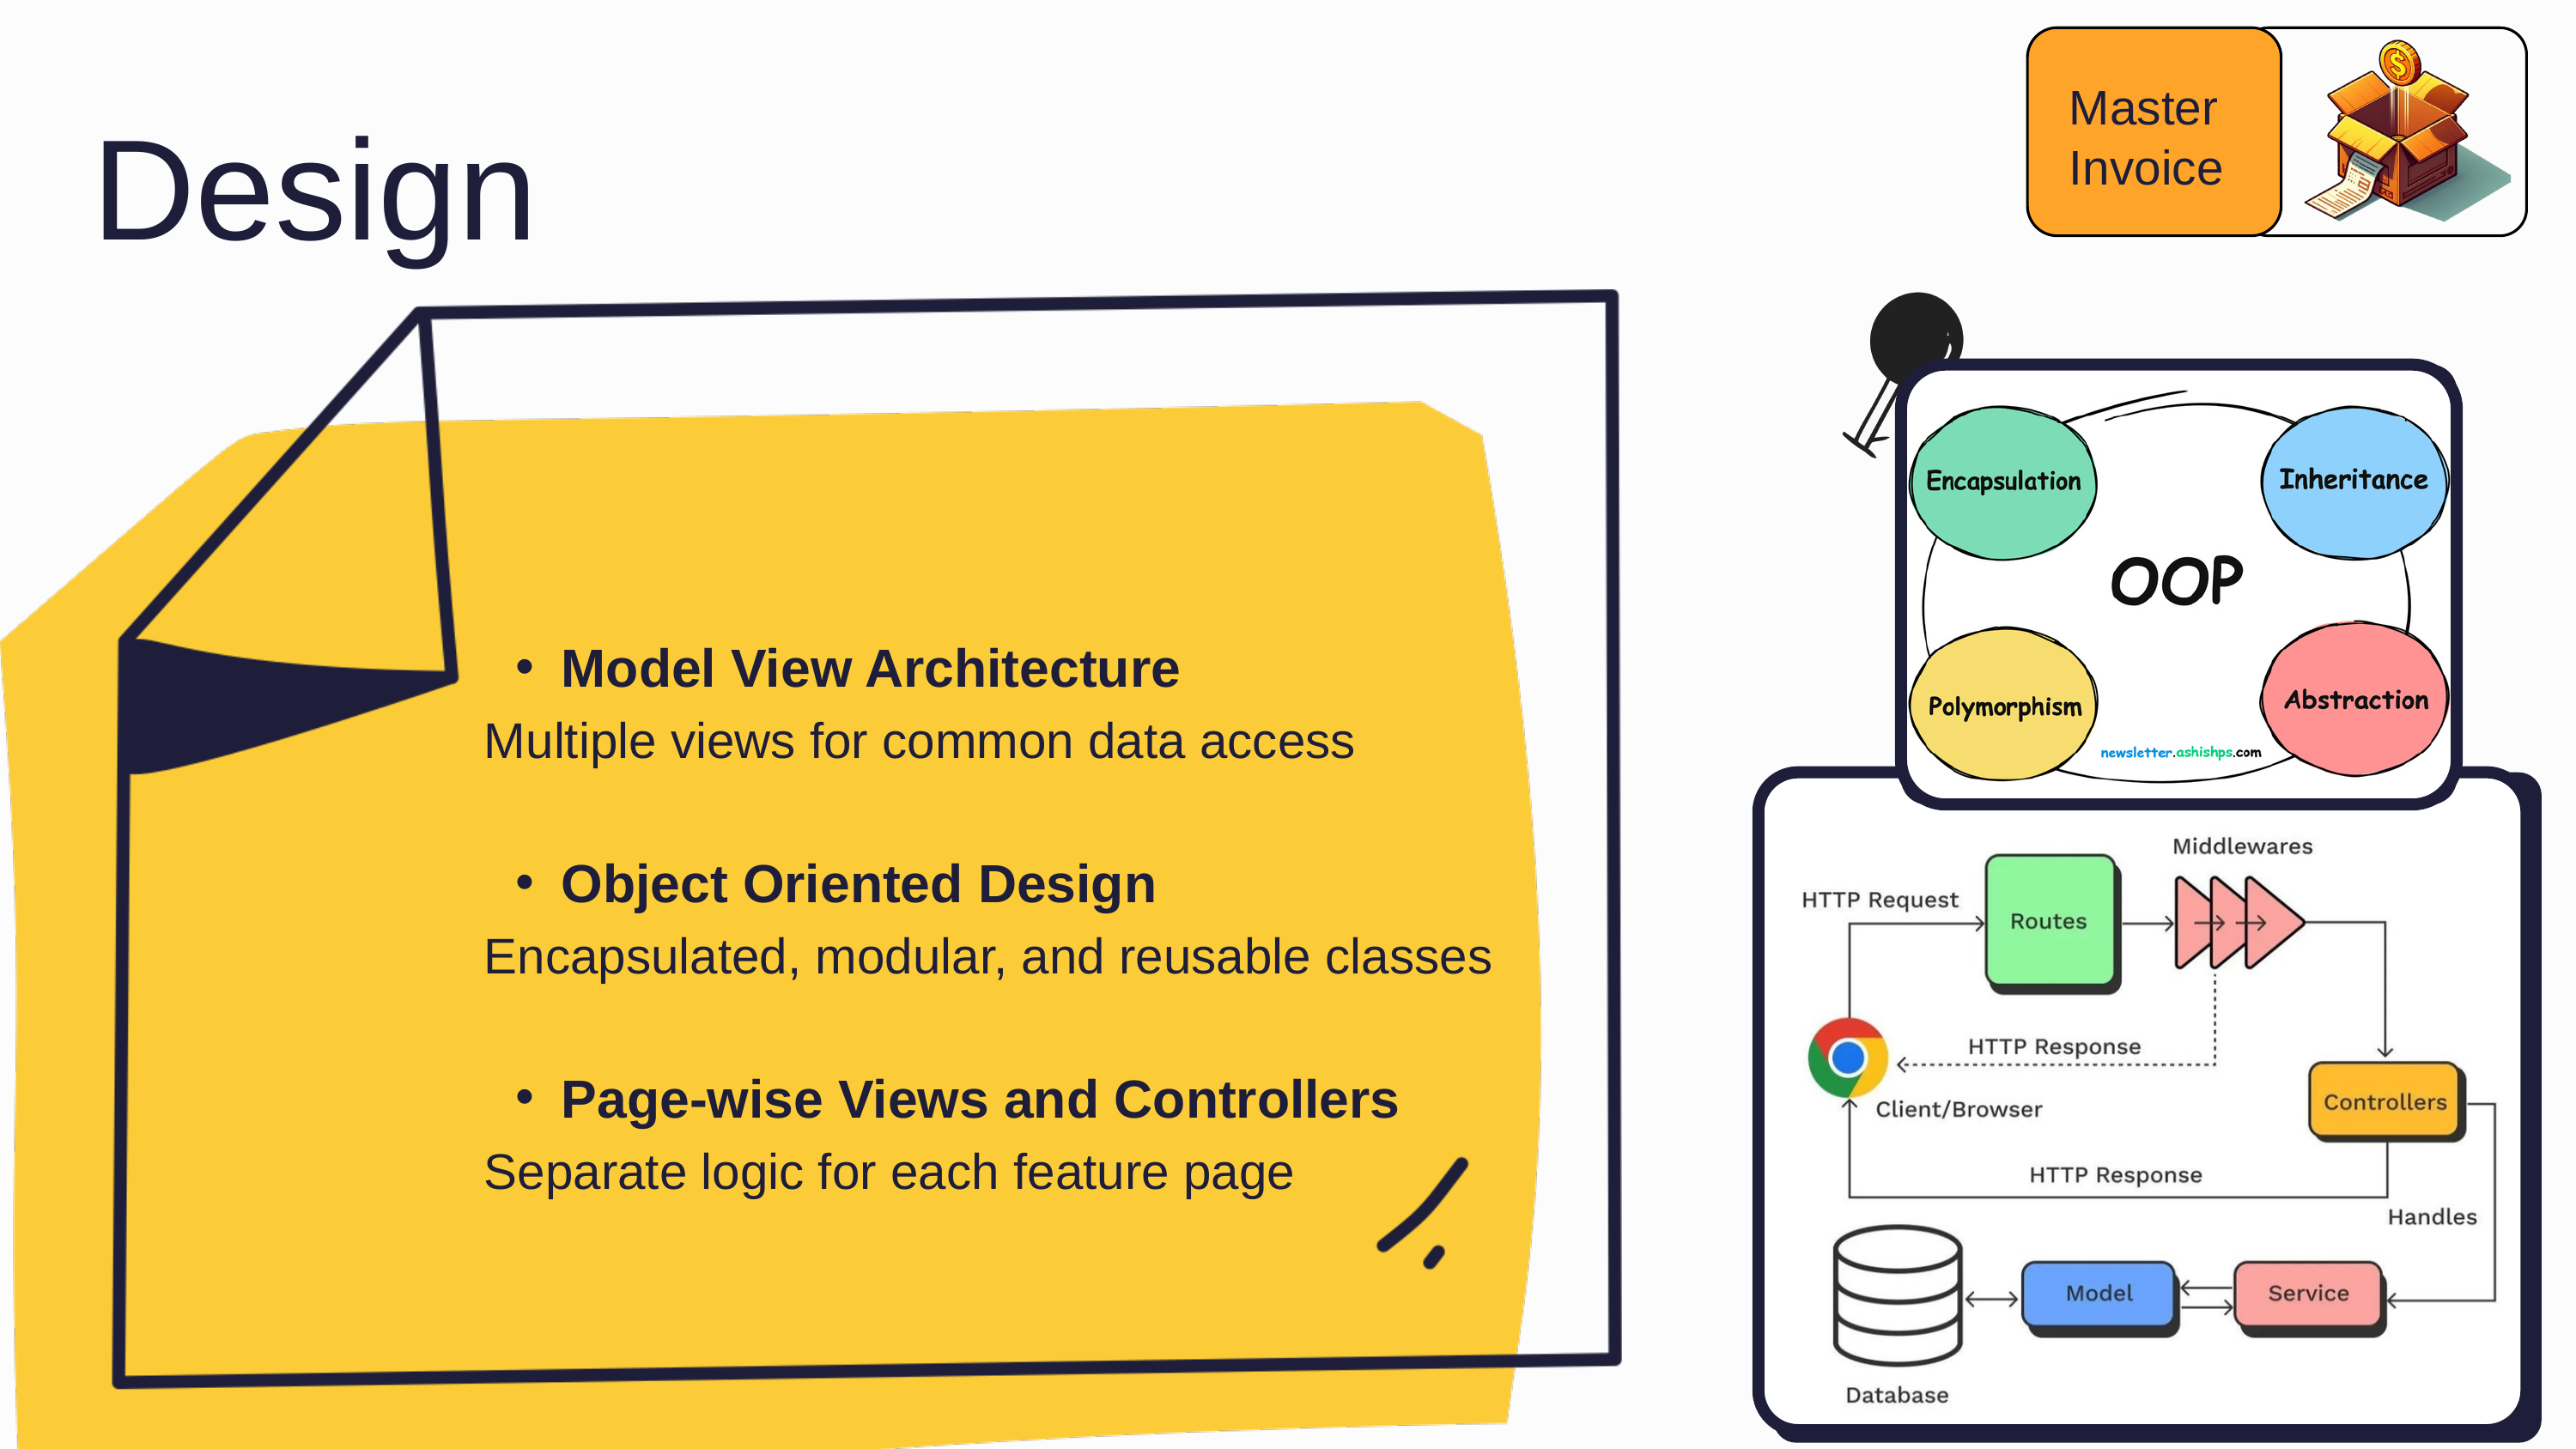

Master
Invoice
Design

Model View Architecture
 Multiple views for common data access

Object Oriented Design
 Encapsulated, modular, and reusable classes

Page-wise Views and Controllers
 Separate logic for each feature page